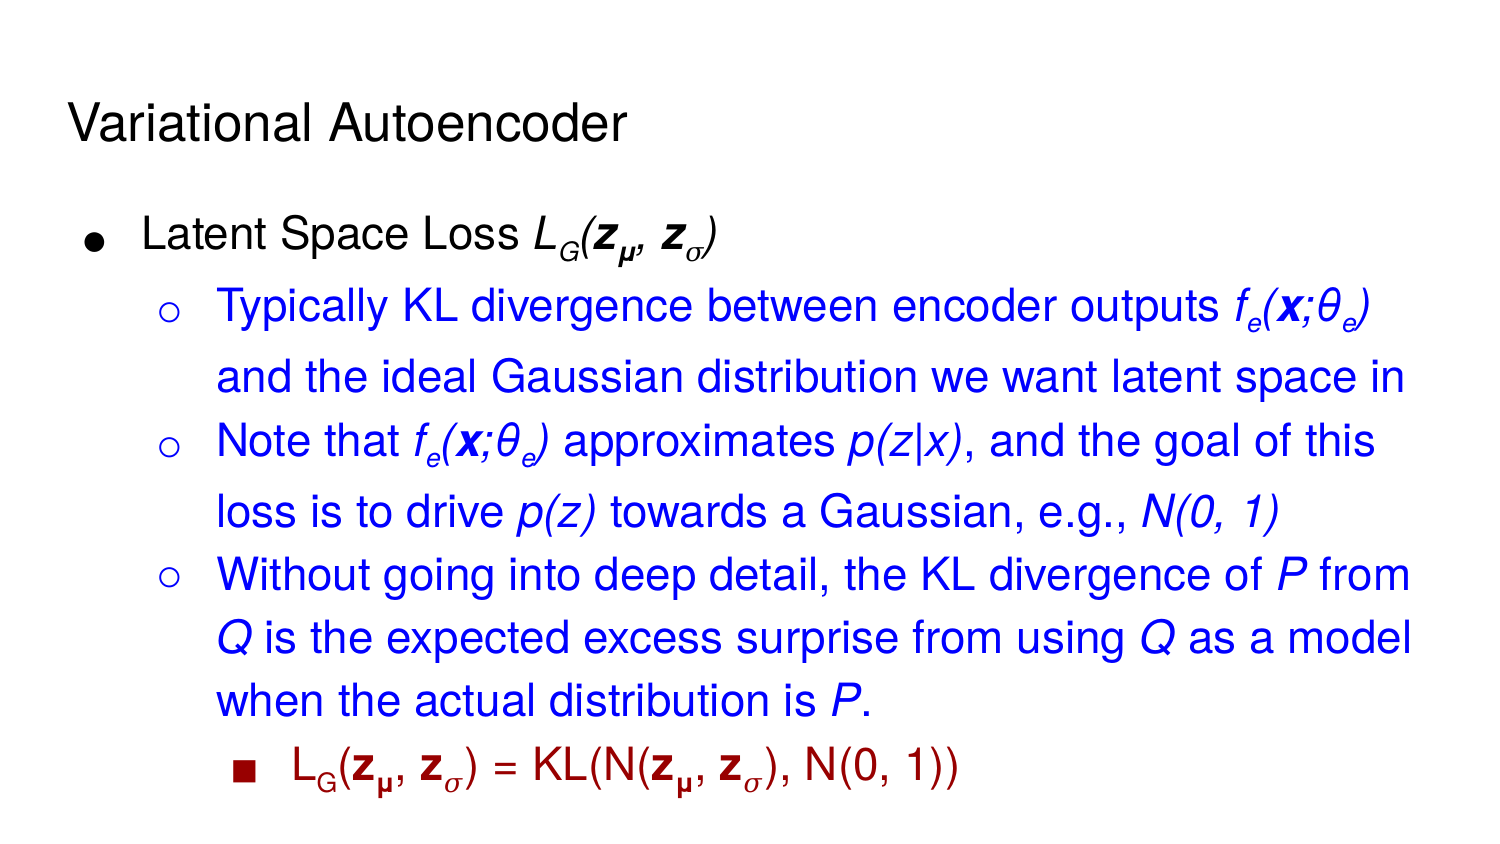

# Variational Autoencoder
Latent Space Loss LG(zμ, z𝜎)
Typically KL divergence between encoder outputs fe(x;θe) and the ideal Gaussian distribution we want latent space in
Note that fe(x;θe) approximates p(z|x), and the goal of this loss is to drive p(z) towards a Gaussian, e.g., N(0, 1)
Without going into deep detail, the KL divergence of P from Q is the expected excess surprise from using Q as a model when the actual distribution is P.
LG(zμ, z𝜎) = KL(N(zμ, z𝜎), N(0, 1))